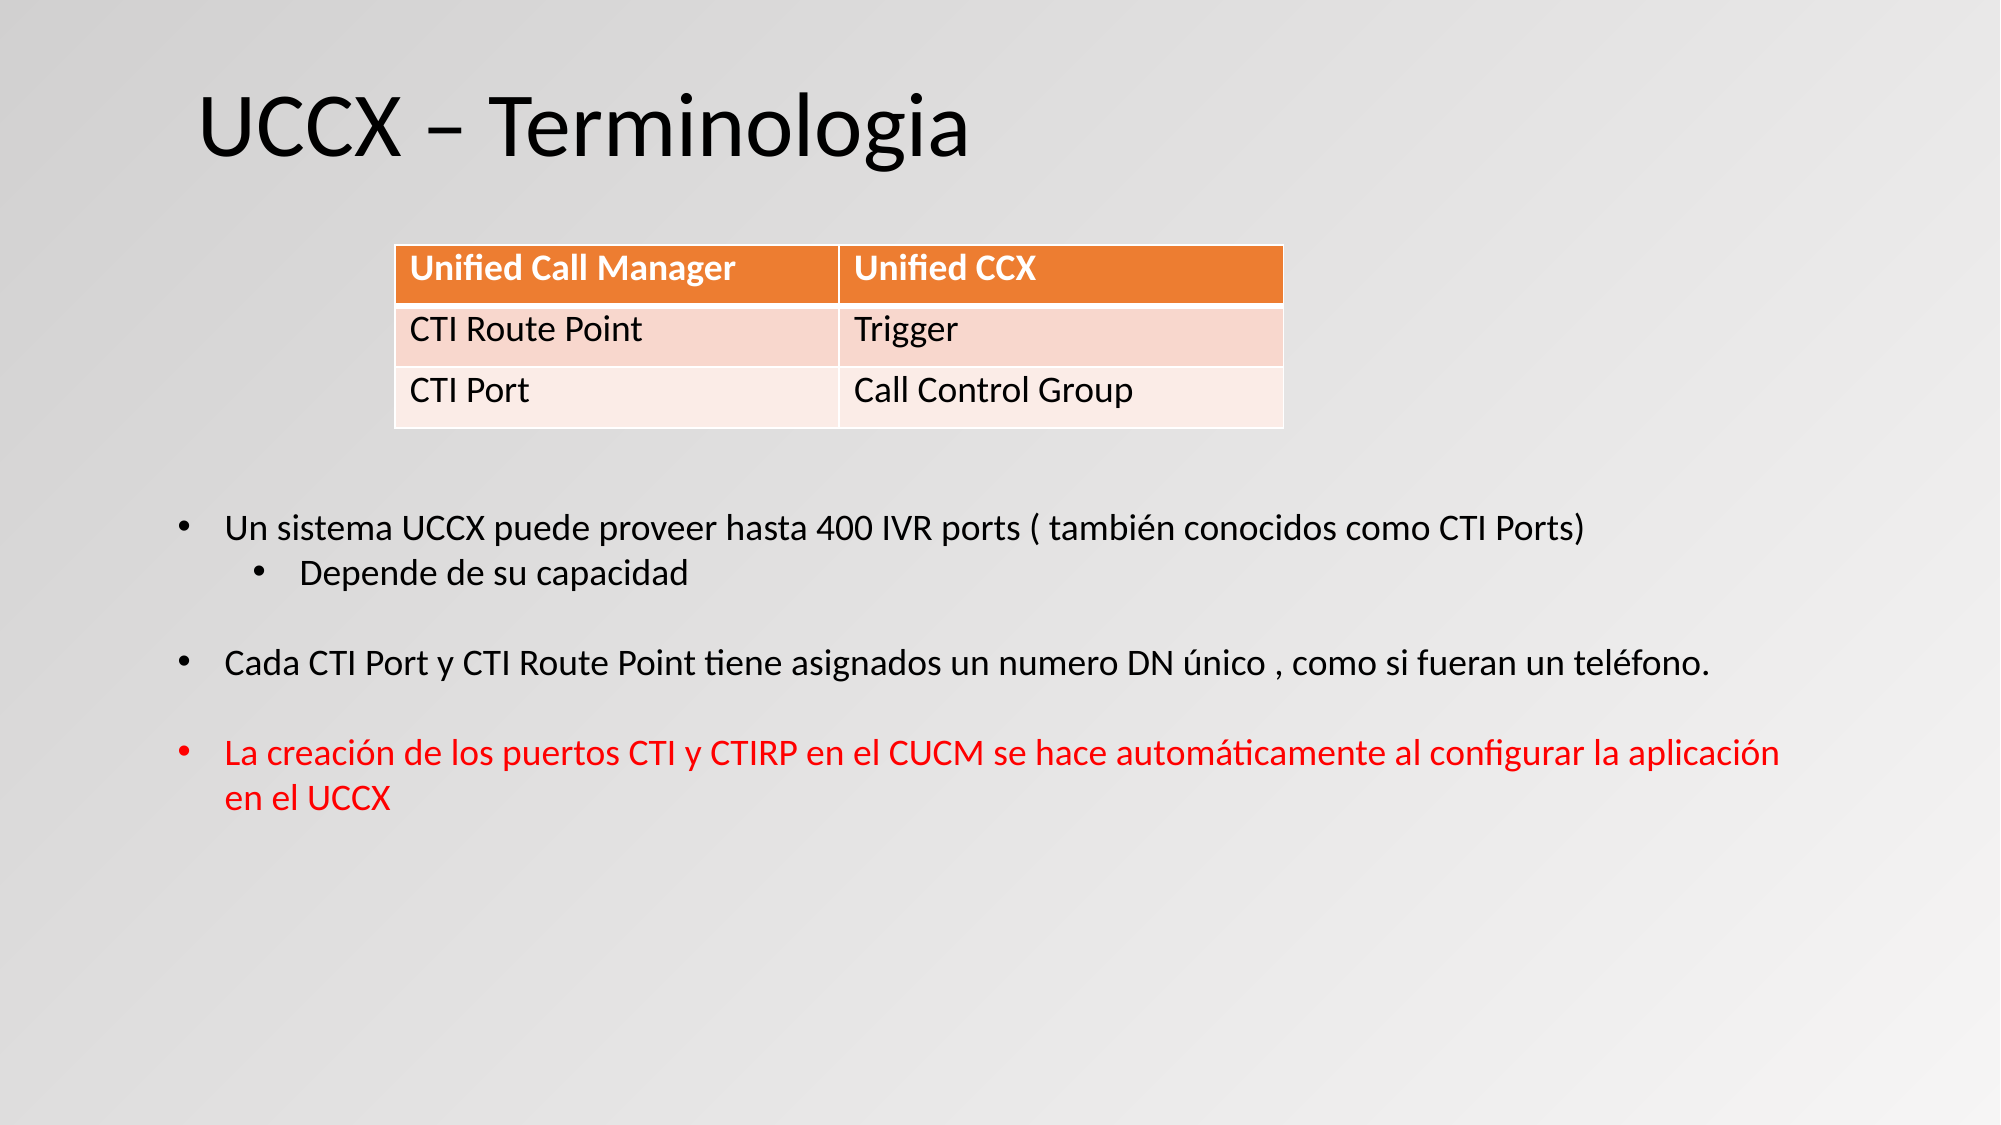

# UCCX – Terminologia
| Unified Call Manager | Unified CCX |
| --- | --- |
| CTI Route Point | Trigger |
| CTI Port | Call Control Group |
Un sistema UCCX puede proveer hasta 400 IVR ports ( también conocidos como CTI Ports)
Depende de su capacidad

Cada CTI Port y CTI Route Point tiene asignados un numero DN único , como si fueran un teléfono.

La creación de los puertos CTI y CTIRP en el CUCM se hace automáticamente al configurar la aplicación en el UCCX